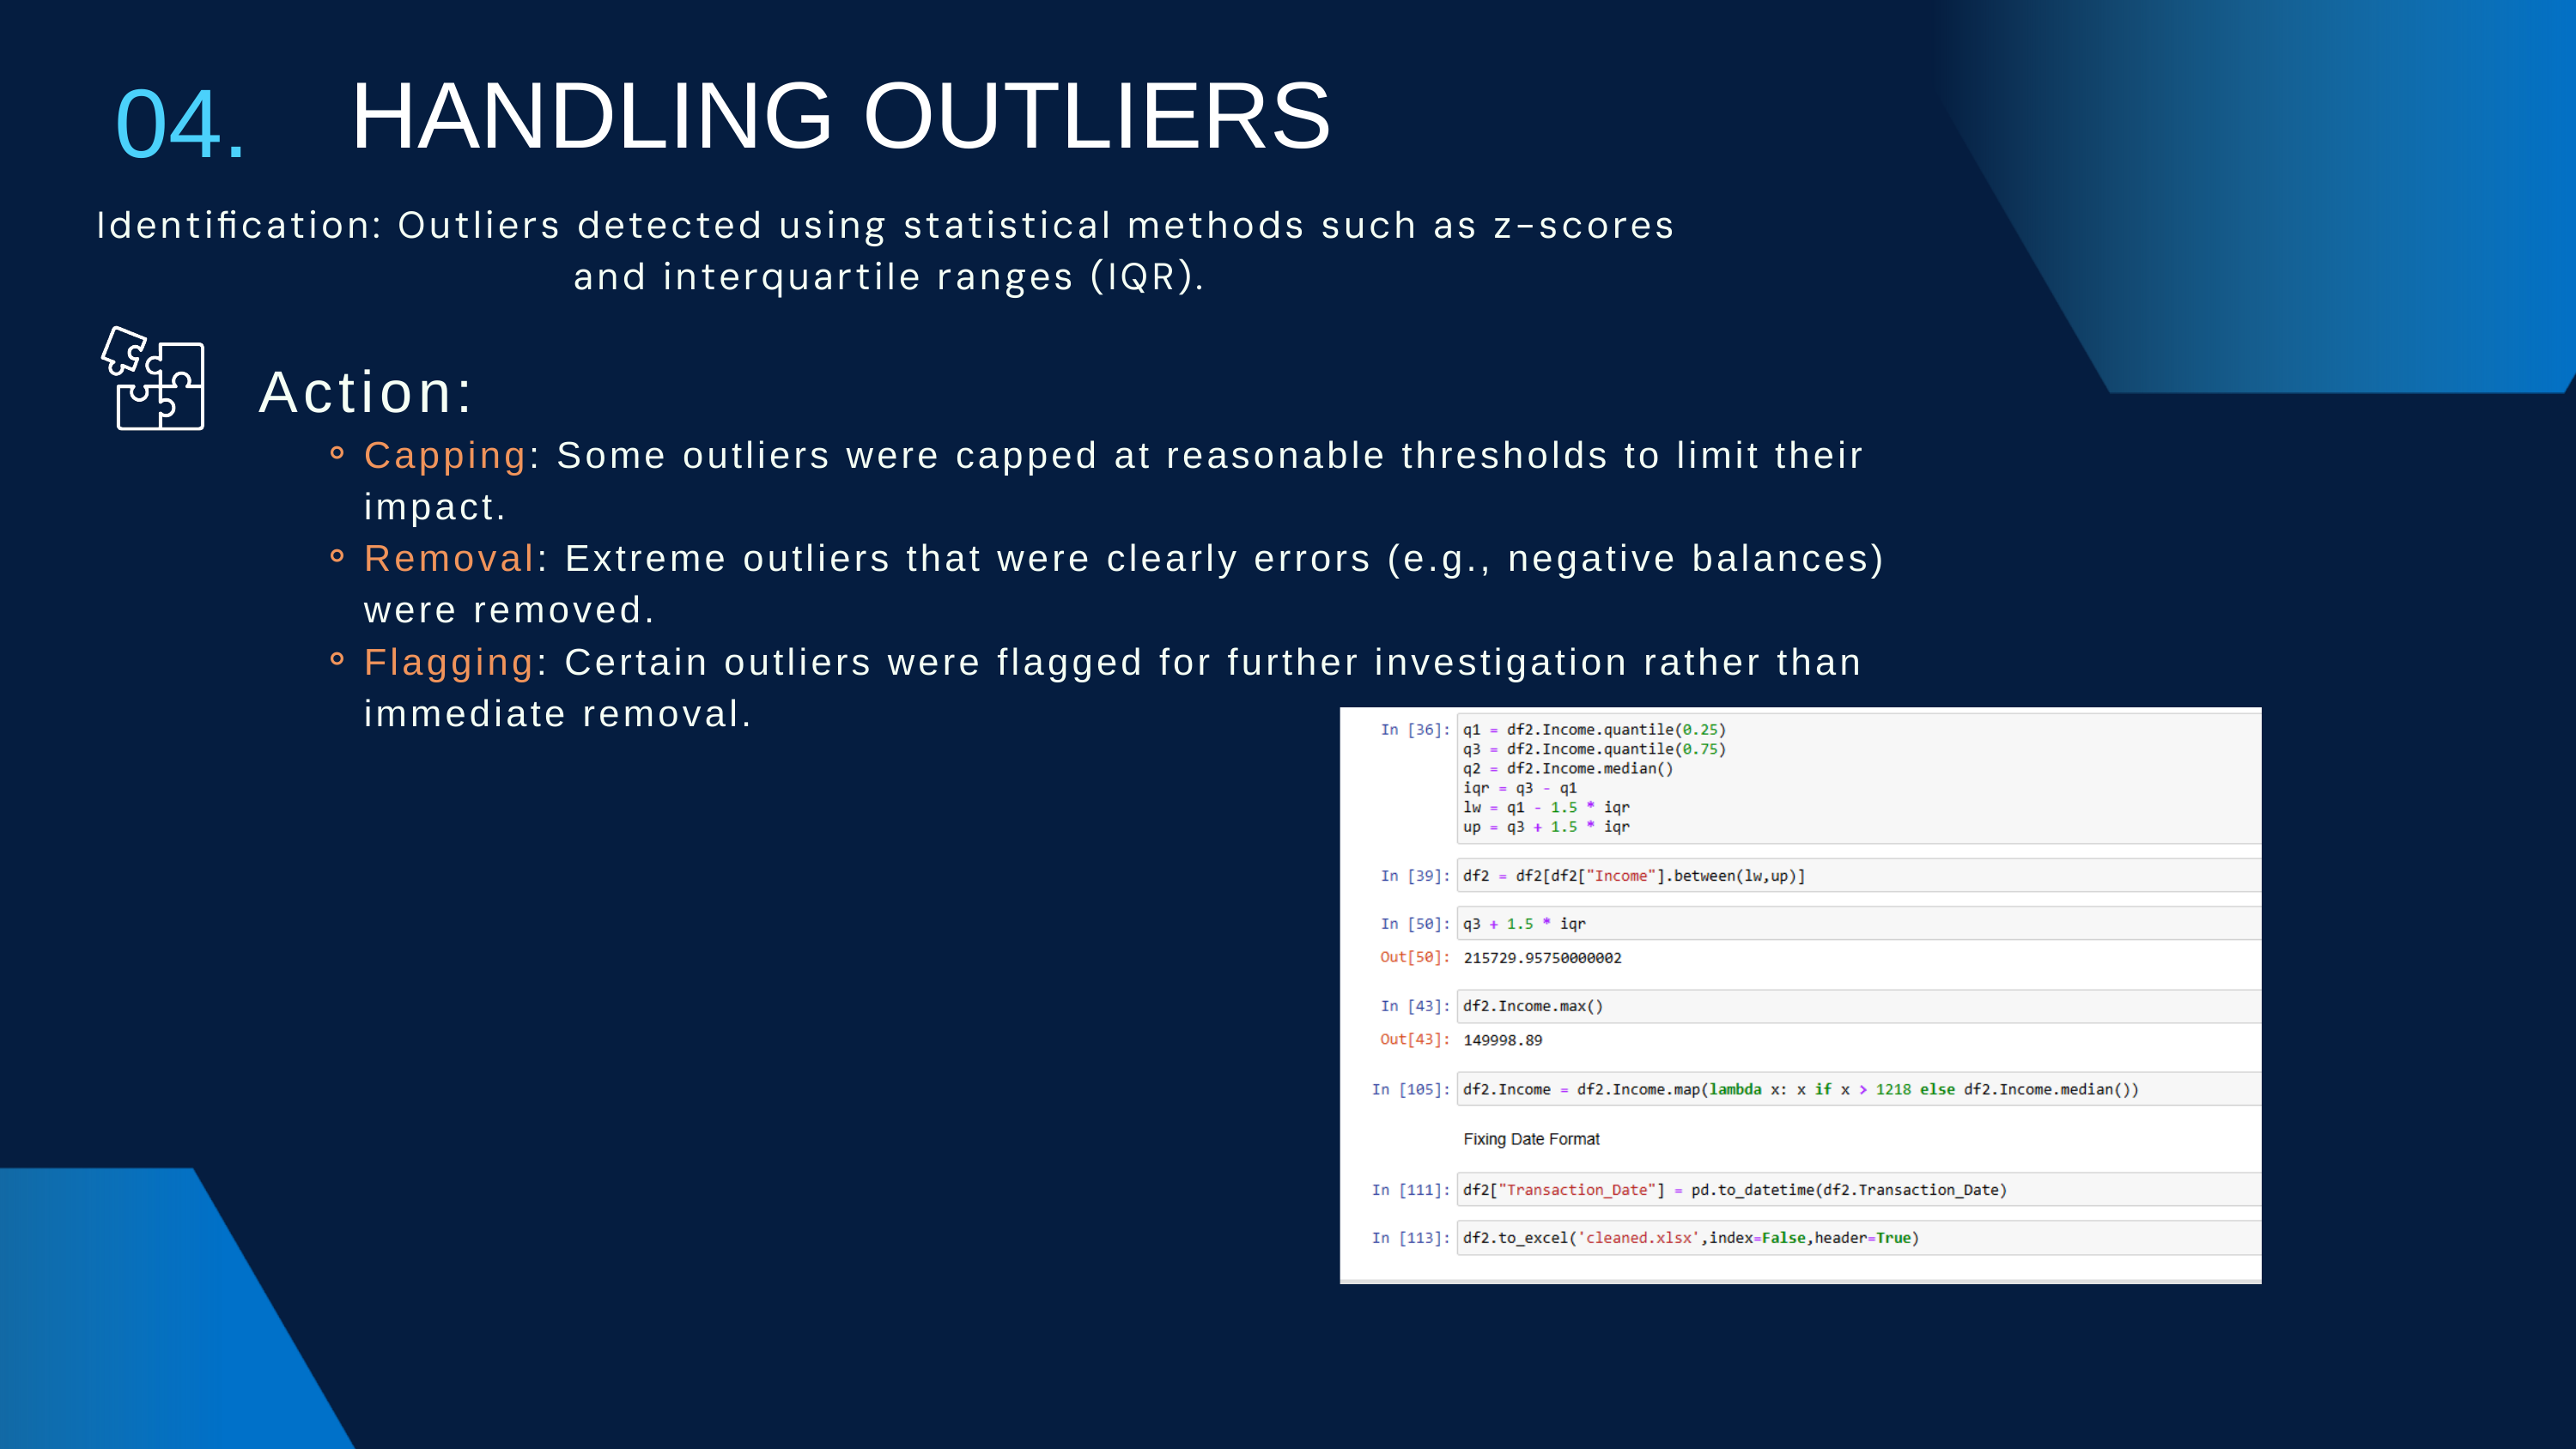

04.
 HANDLING OUTLIERS
Identification: Outliers detected using statistical methods such as z-scores and interquartile ranges (IQR).

 Action:
Capping: Some outliers were capped at reasonable thresholds to limit their impact.
Removal: Extreme outliers that were clearly errors (e.g., negative balances) were removed.
Flagging: Certain outliers were flagged for further investigation rather than immediate removal.